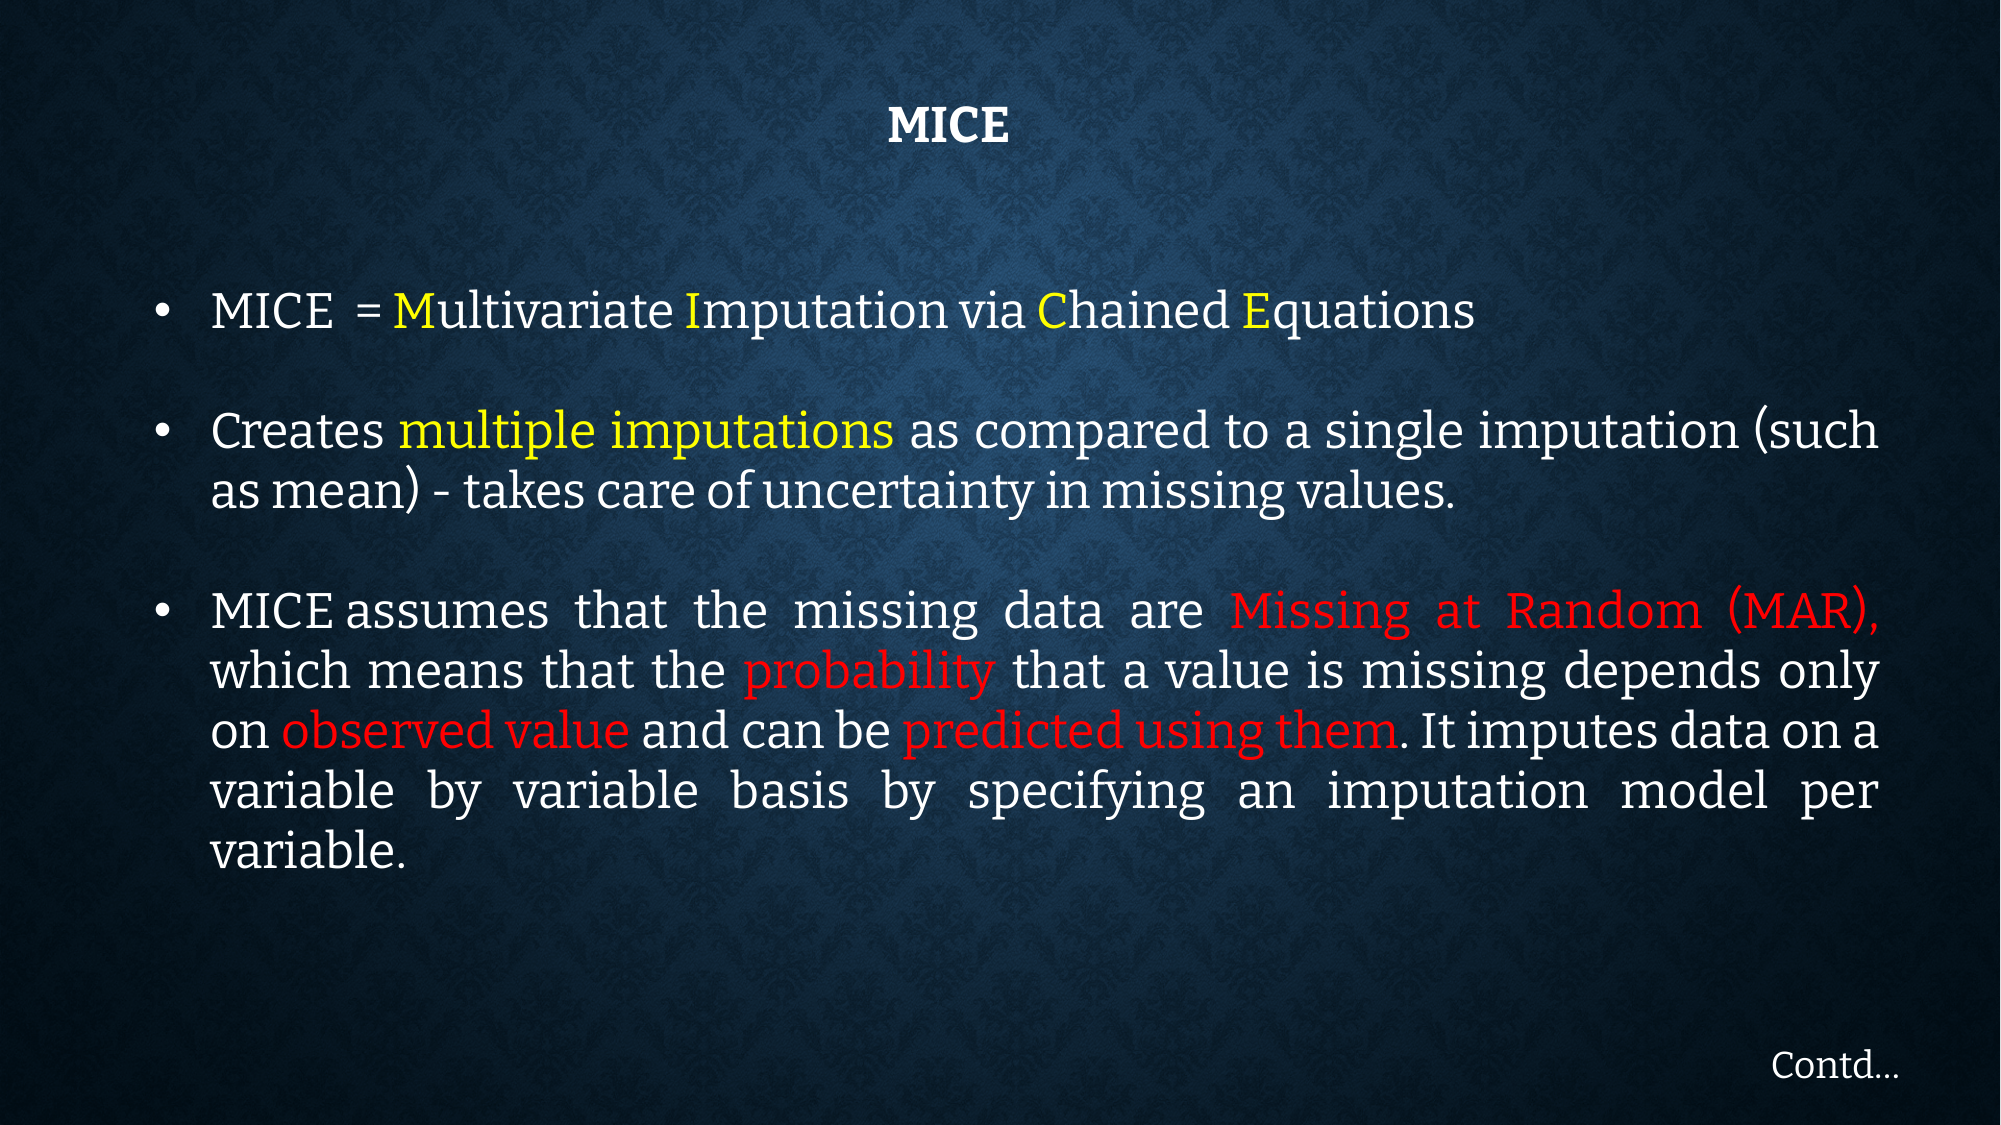

MICE
MICE  = Multivariate Imputation via Chained Equations

Creates multiple imputations as compared to a single imputation (such as mean) - takes care of uncertainty in missing values.

MICE assumes that the missing data are Missing at Random (MAR), which means that the probability that a value is missing depends only on observed value and can be predicted using them. It imputes data on a variable by variable basis by specifying an imputation model per variable.
Contd…